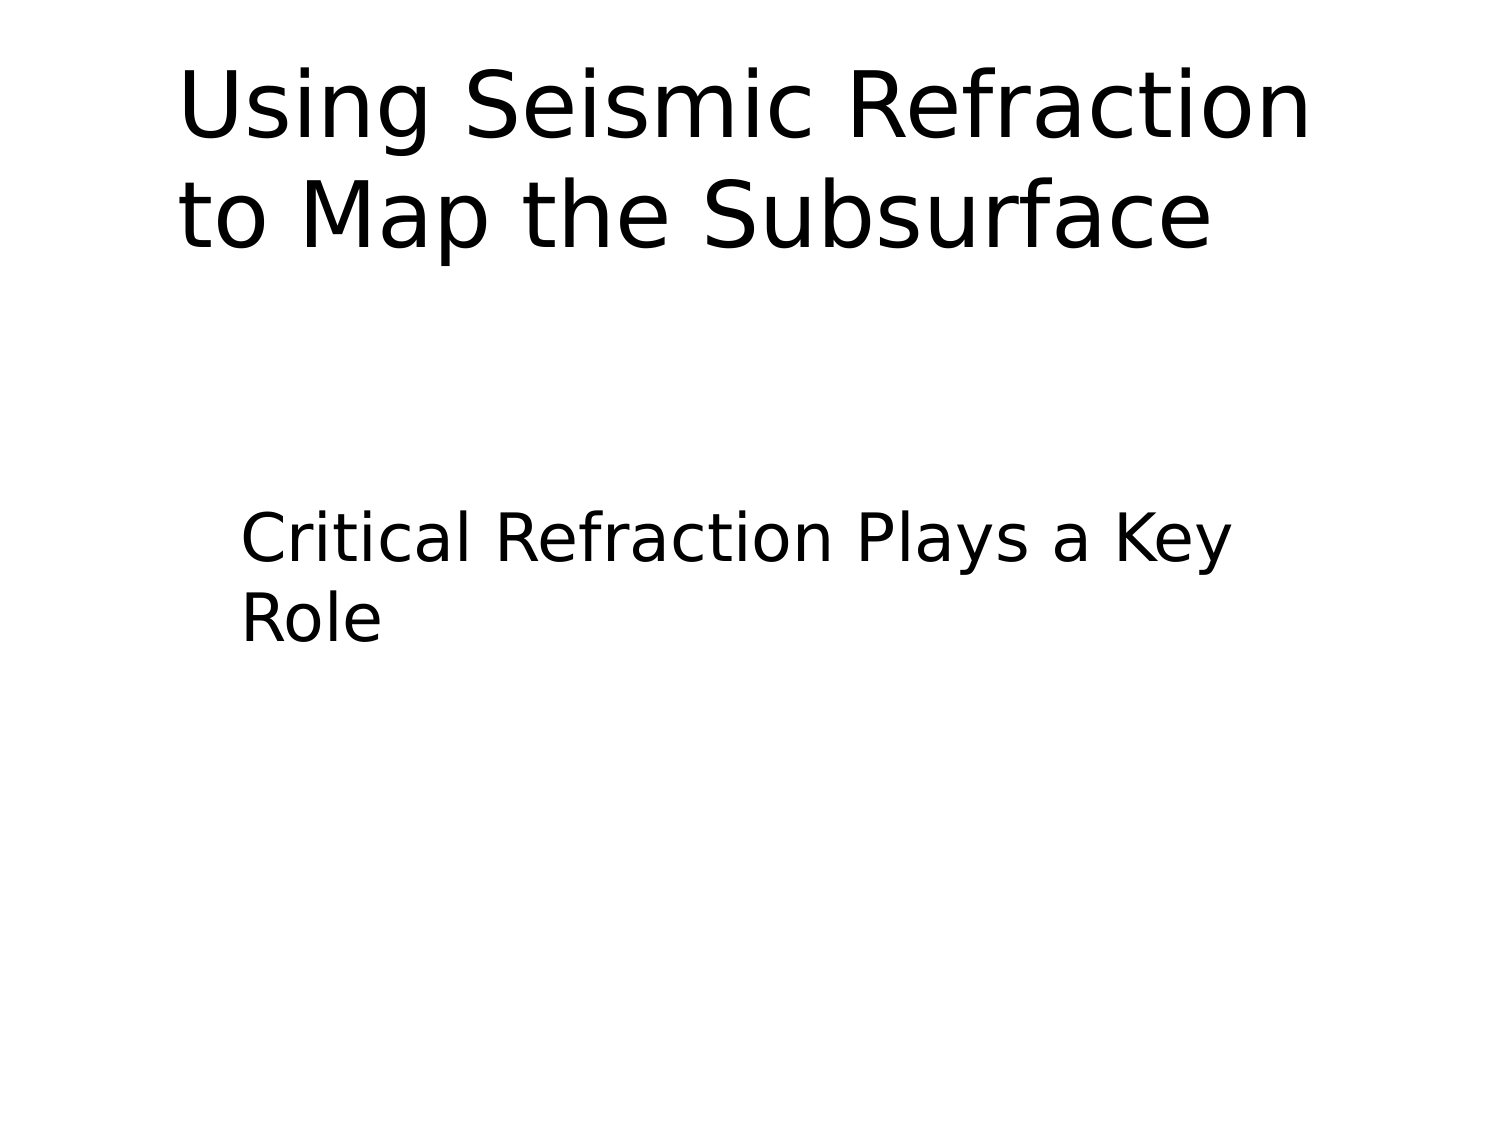

# Using Seismic Refraction to Map the Subsurface
Critical Refraction Plays a Key Role